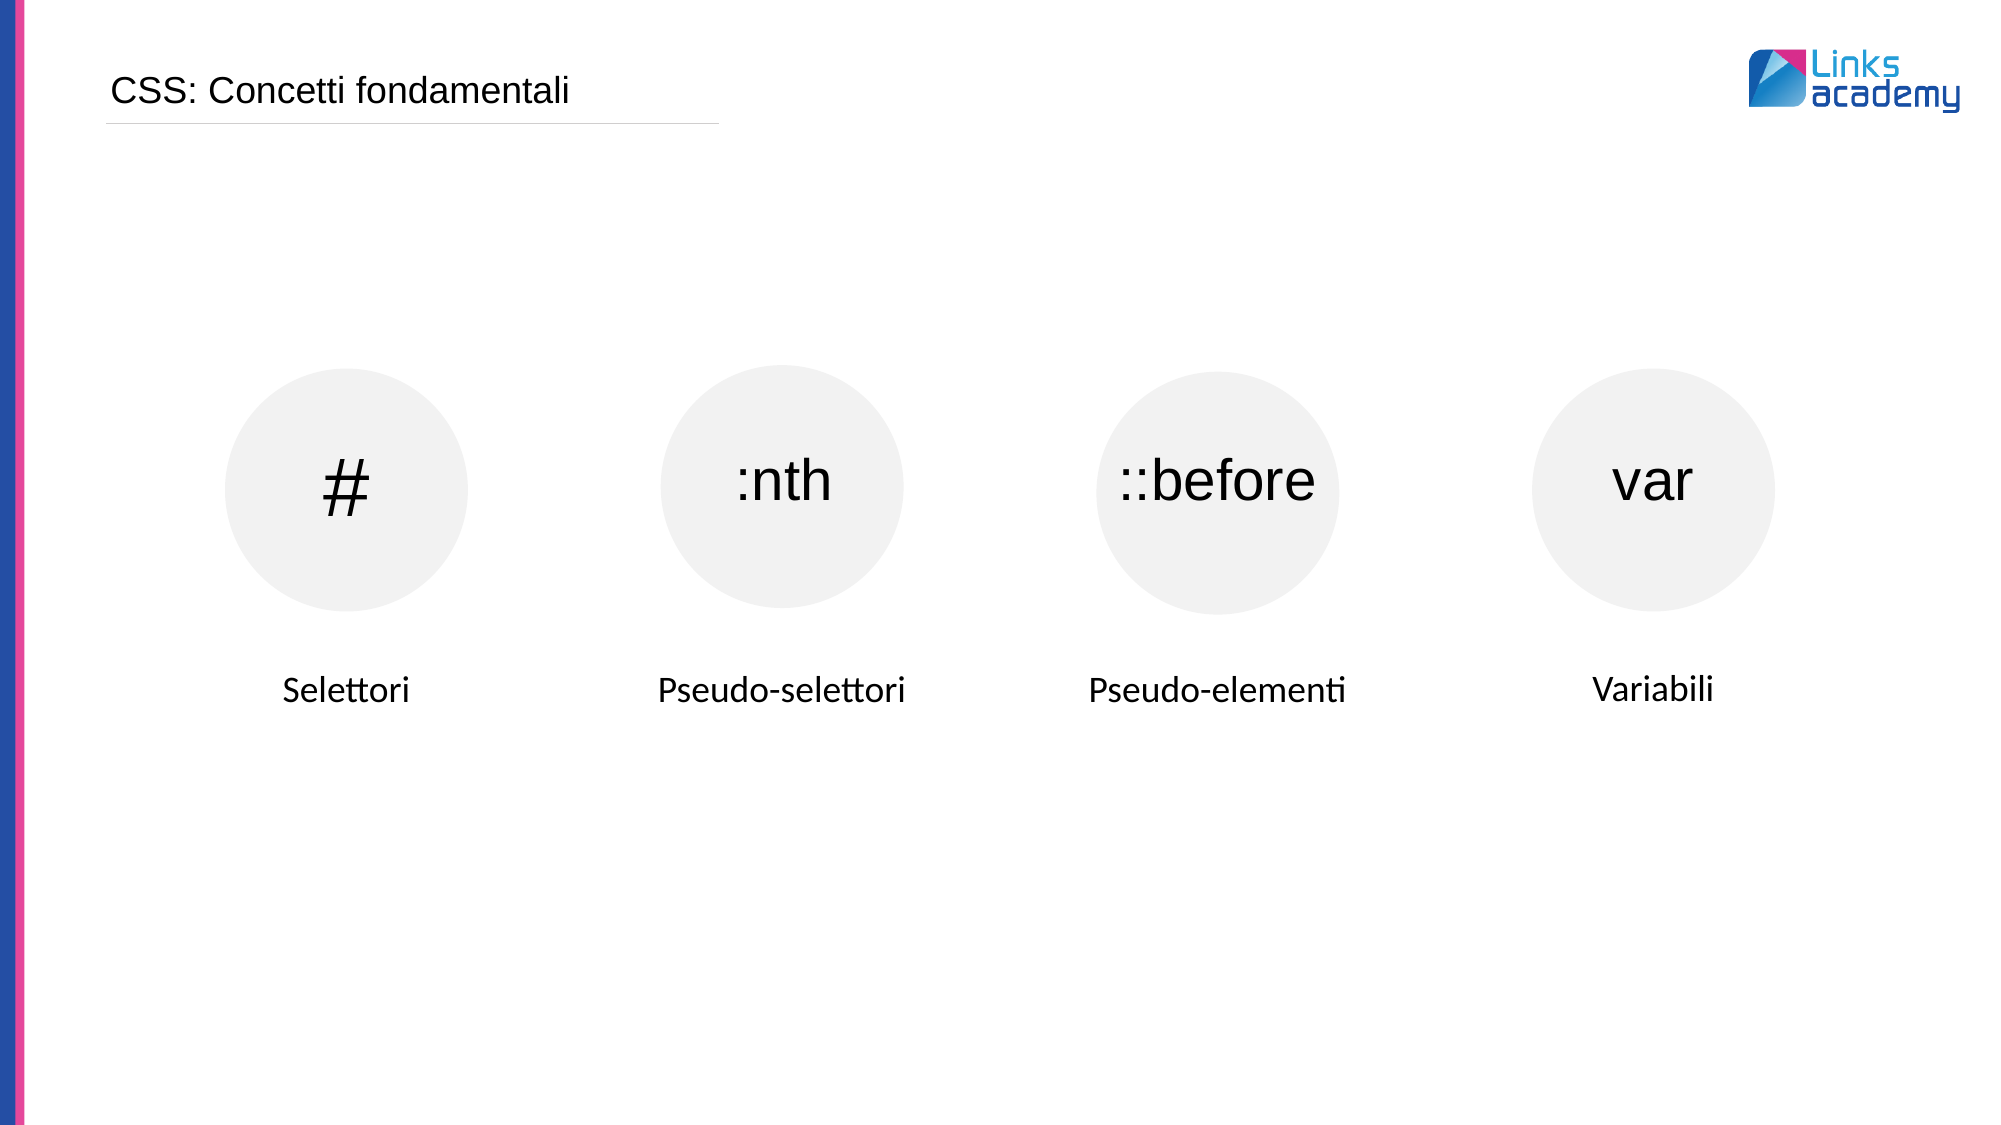

CSS: Concetti fondamentali

#

:nth
::before
var
Variabili
Selettori
Pseudo-selettori
Pseudo-elementi
4